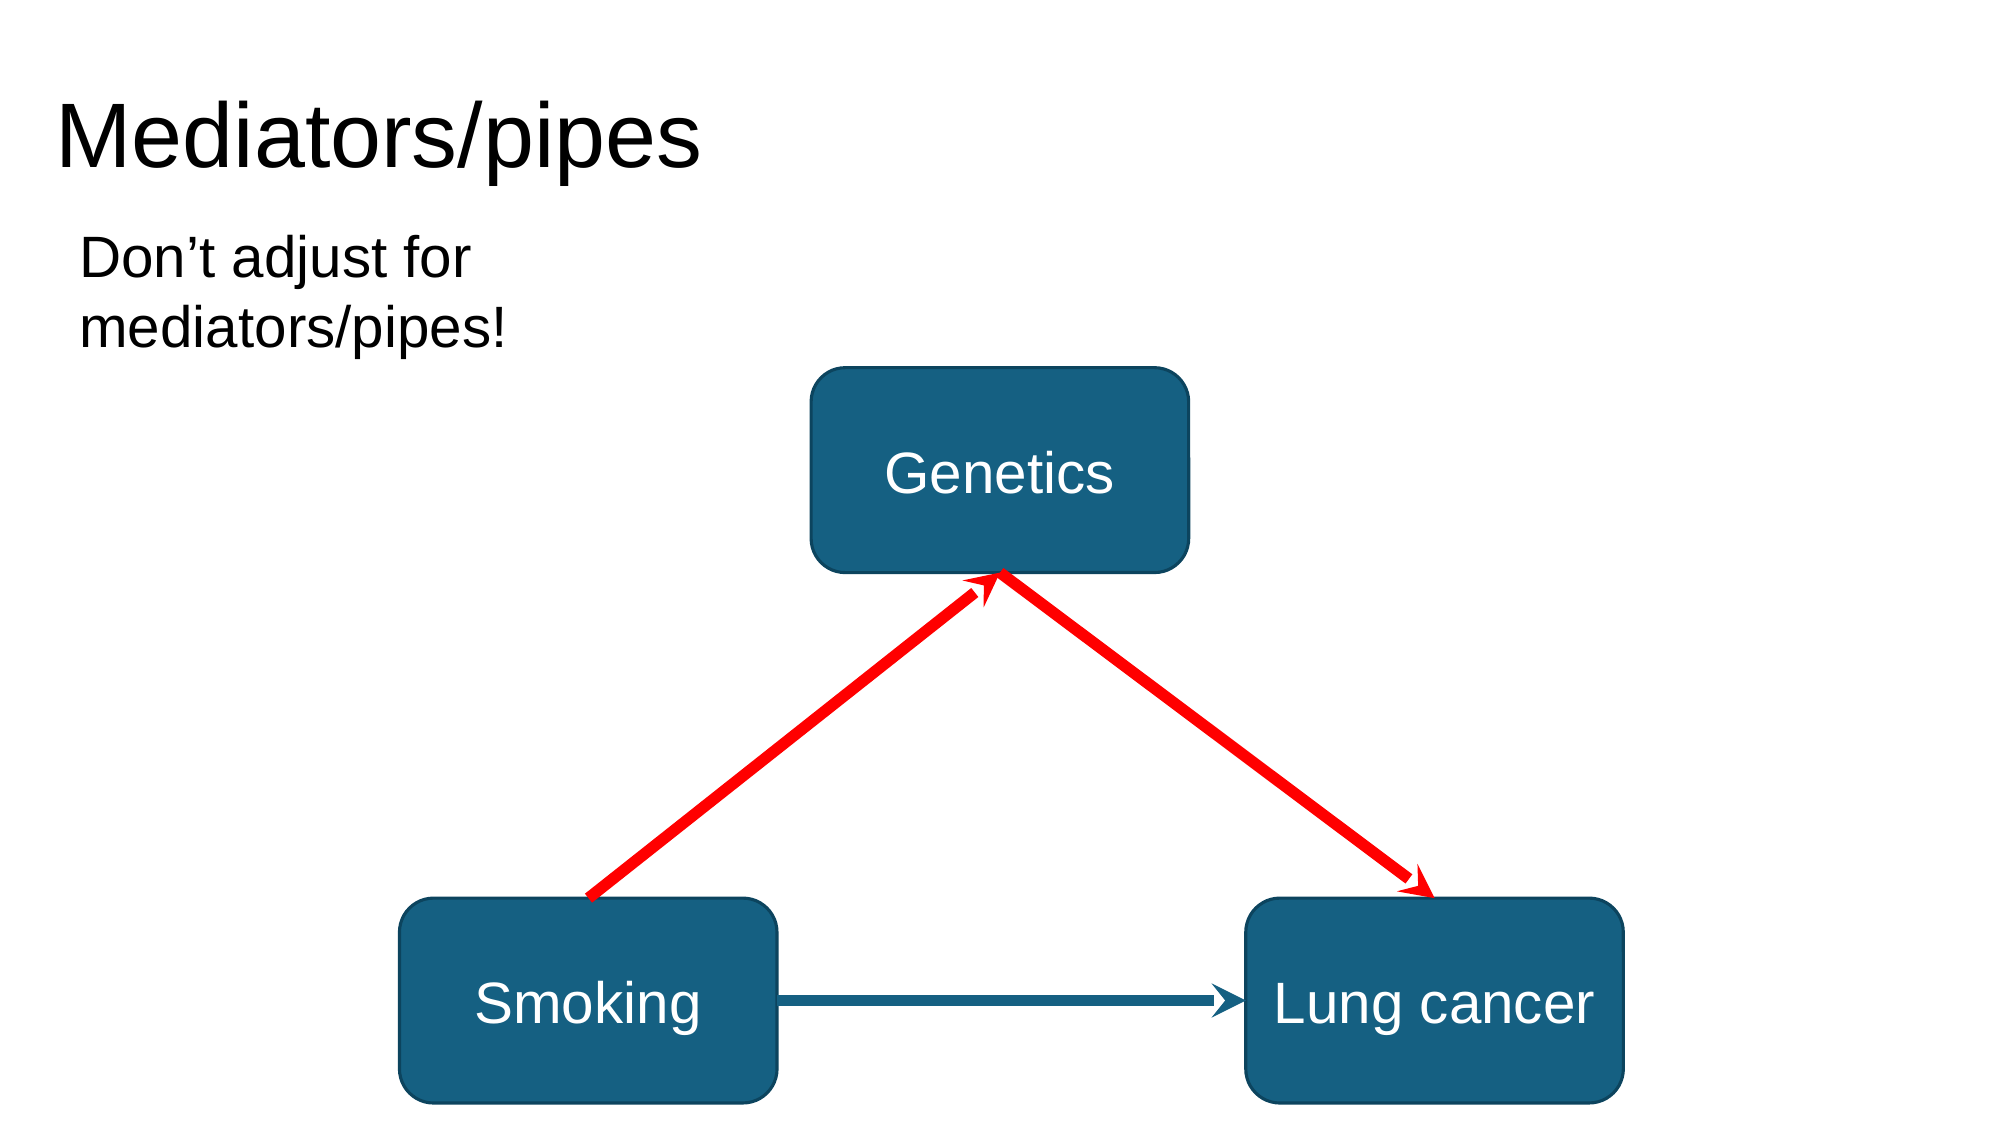

# Mediators/pipes
Don’t adjust for mediators/pipes!

Genetics
Smoking
Lung cancer